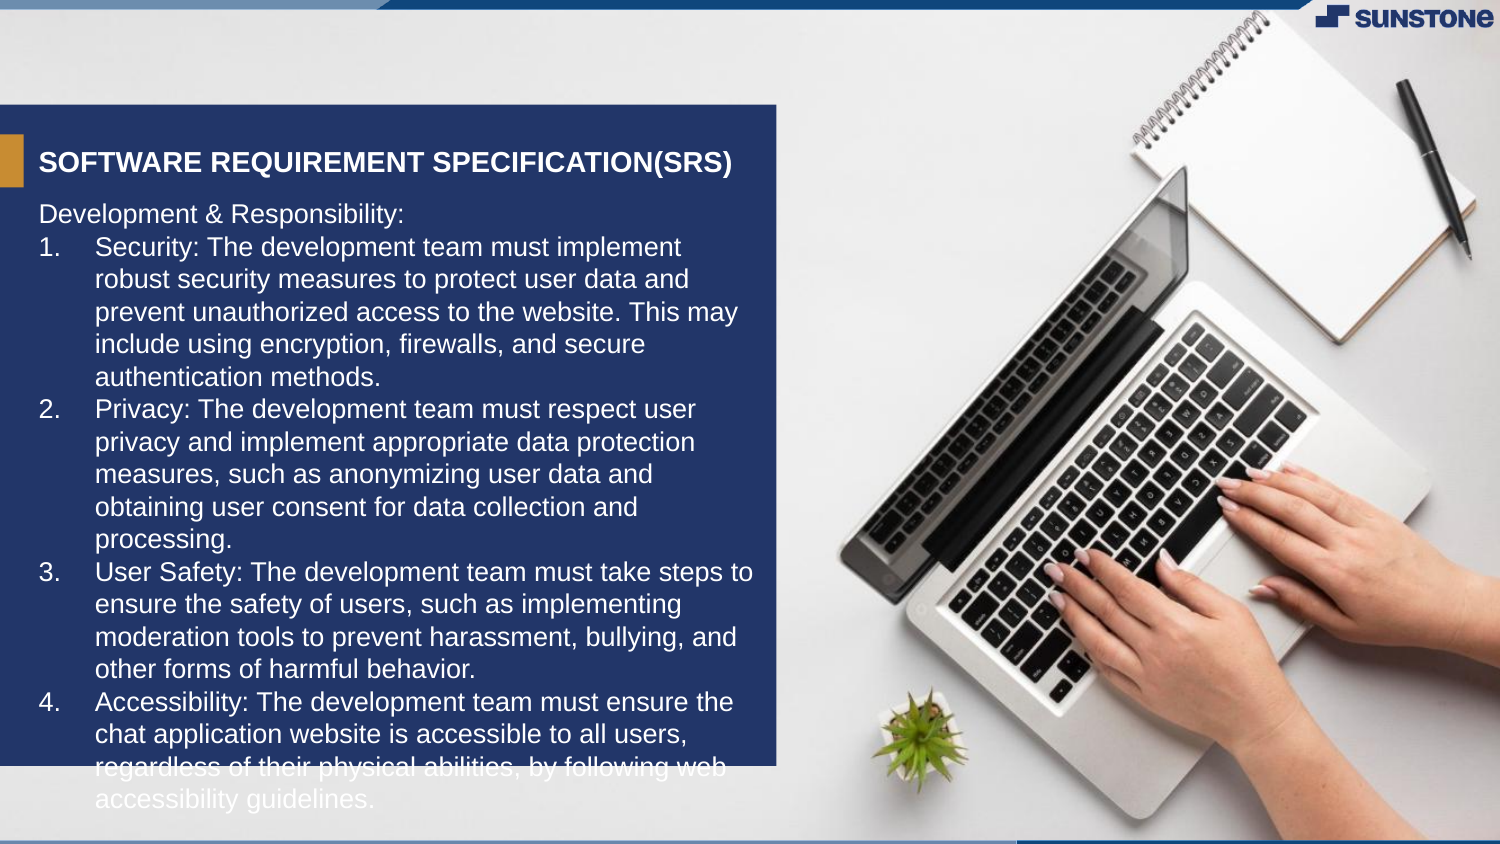

# SOFTWARE REQUIREMENT SPECIFICATION(SRS)
Development & Responsibility:
Security: The development team must implement robust security measures to protect user data and prevent unauthorized access to the website. This may include using encryption, firewalls, and secure authentication methods.
Privacy: The development team must respect user privacy and implement appropriate data protection measures, such as anonymizing user data and obtaining user consent for data collection and processing.
User Safety: The development team must take steps to ensure the safety of users, such as implementing moderation tools to prevent harassment, bullying, and other forms of harmful behavior.
Accessibility: The development team must ensure the chat application website is accessible to all users, regardless of their physical abilities, by following web accessibility guidelines.